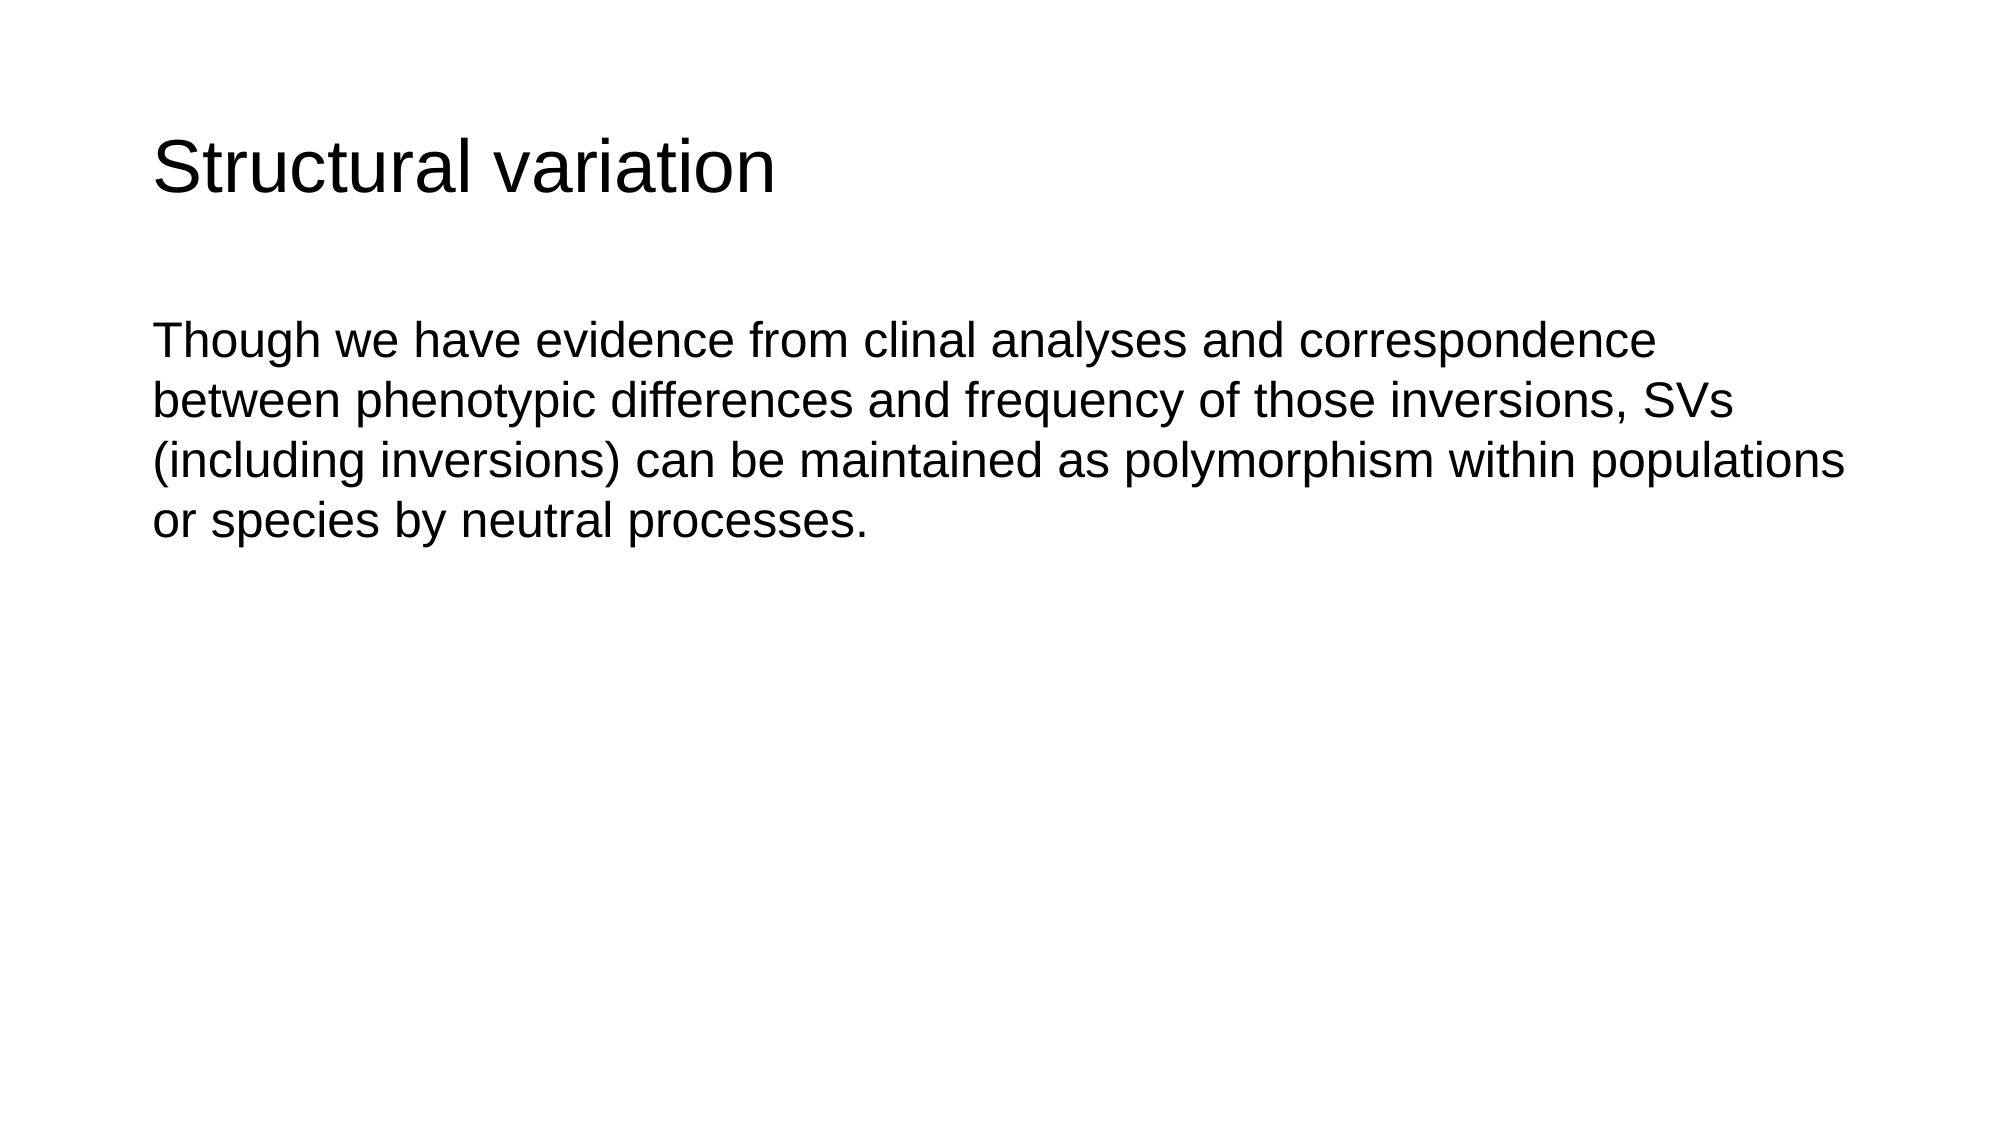

# Structural variation
Though we have evidence from clinal analyses and correspondence between phenotypic differences and frequency of those inversions, SVs (including inversions) can be maintained as polymorphism within populations or species by neutral processes.